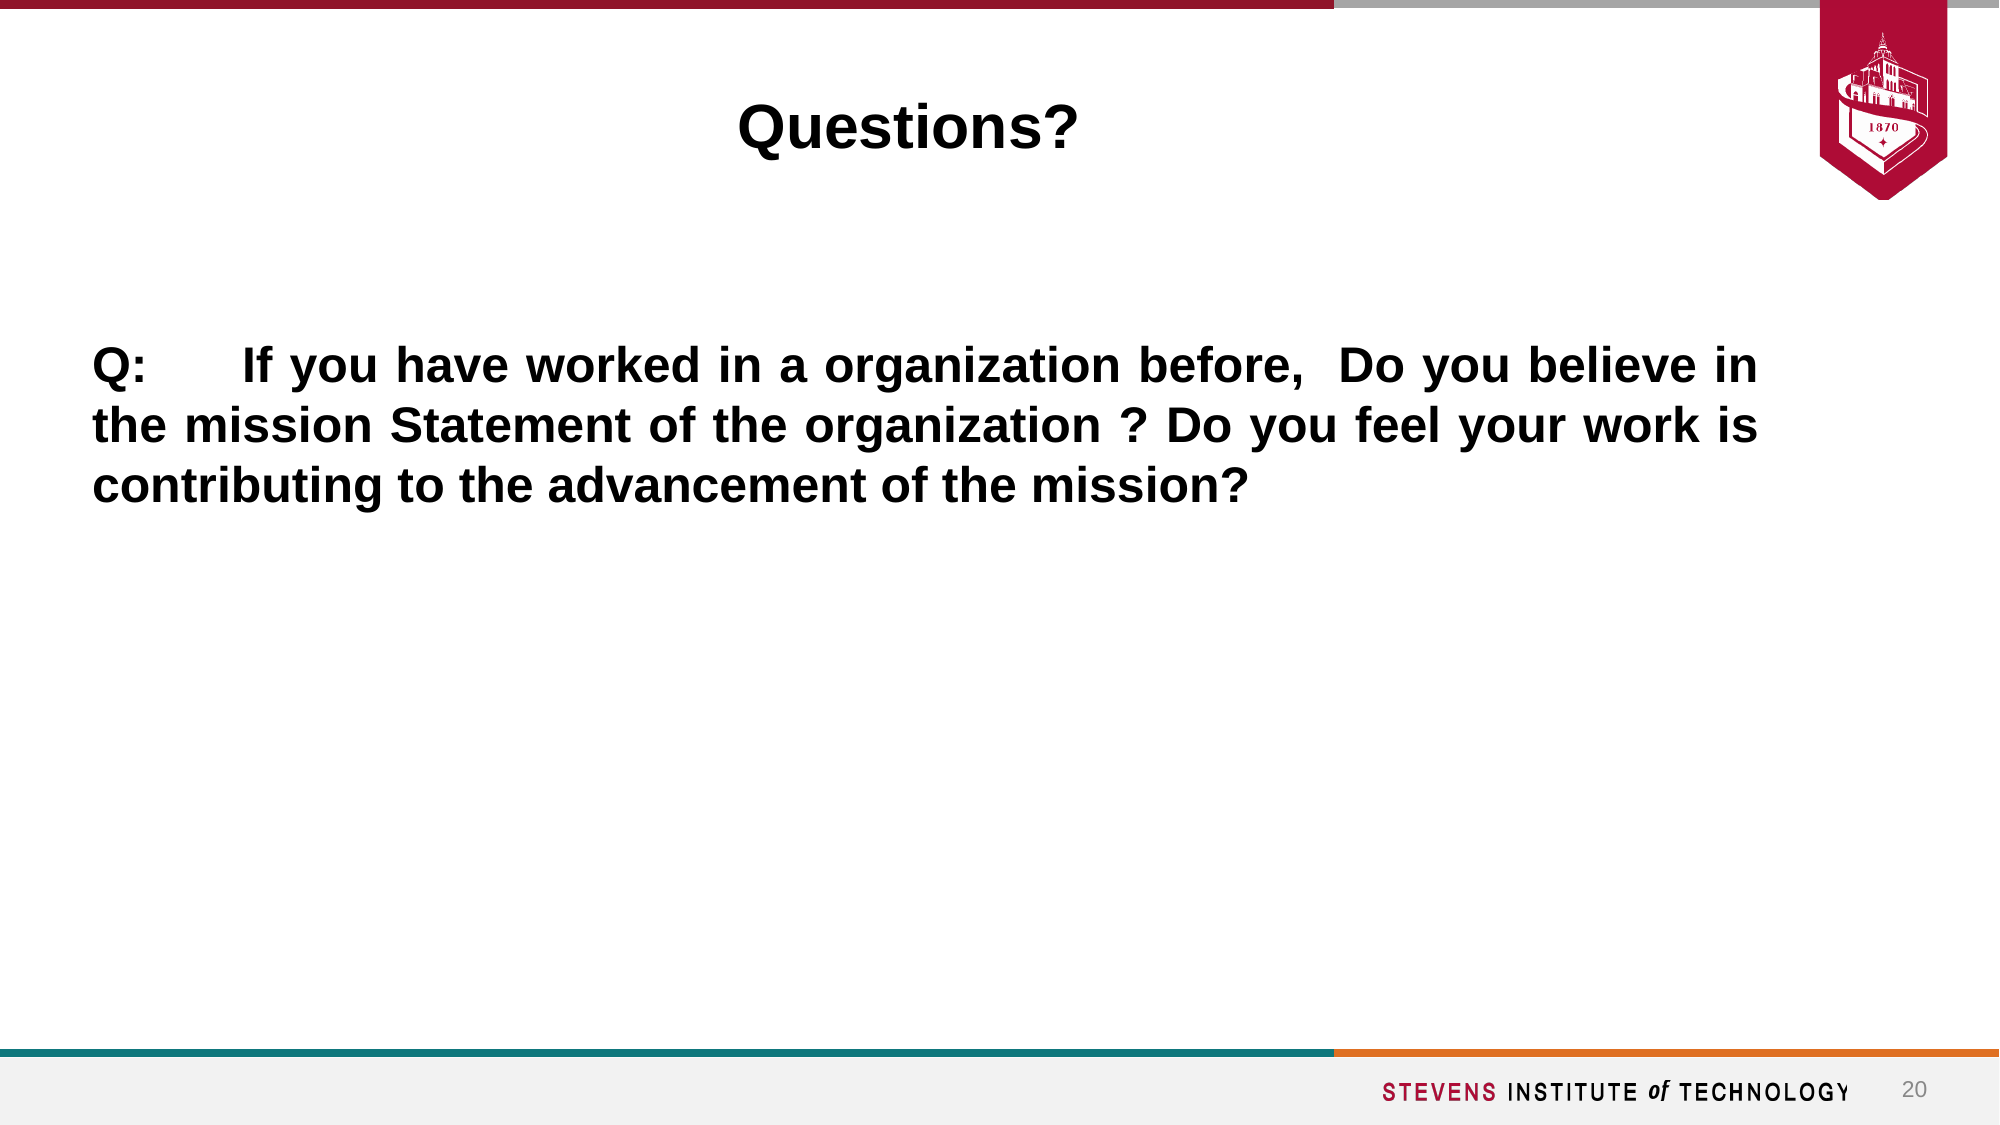

Questions?
Q:	If you have worked in a organization before,  Do you believe in the mission Statement of the organization ? Do you feel your work is contributing to the advancement of the mission?

20